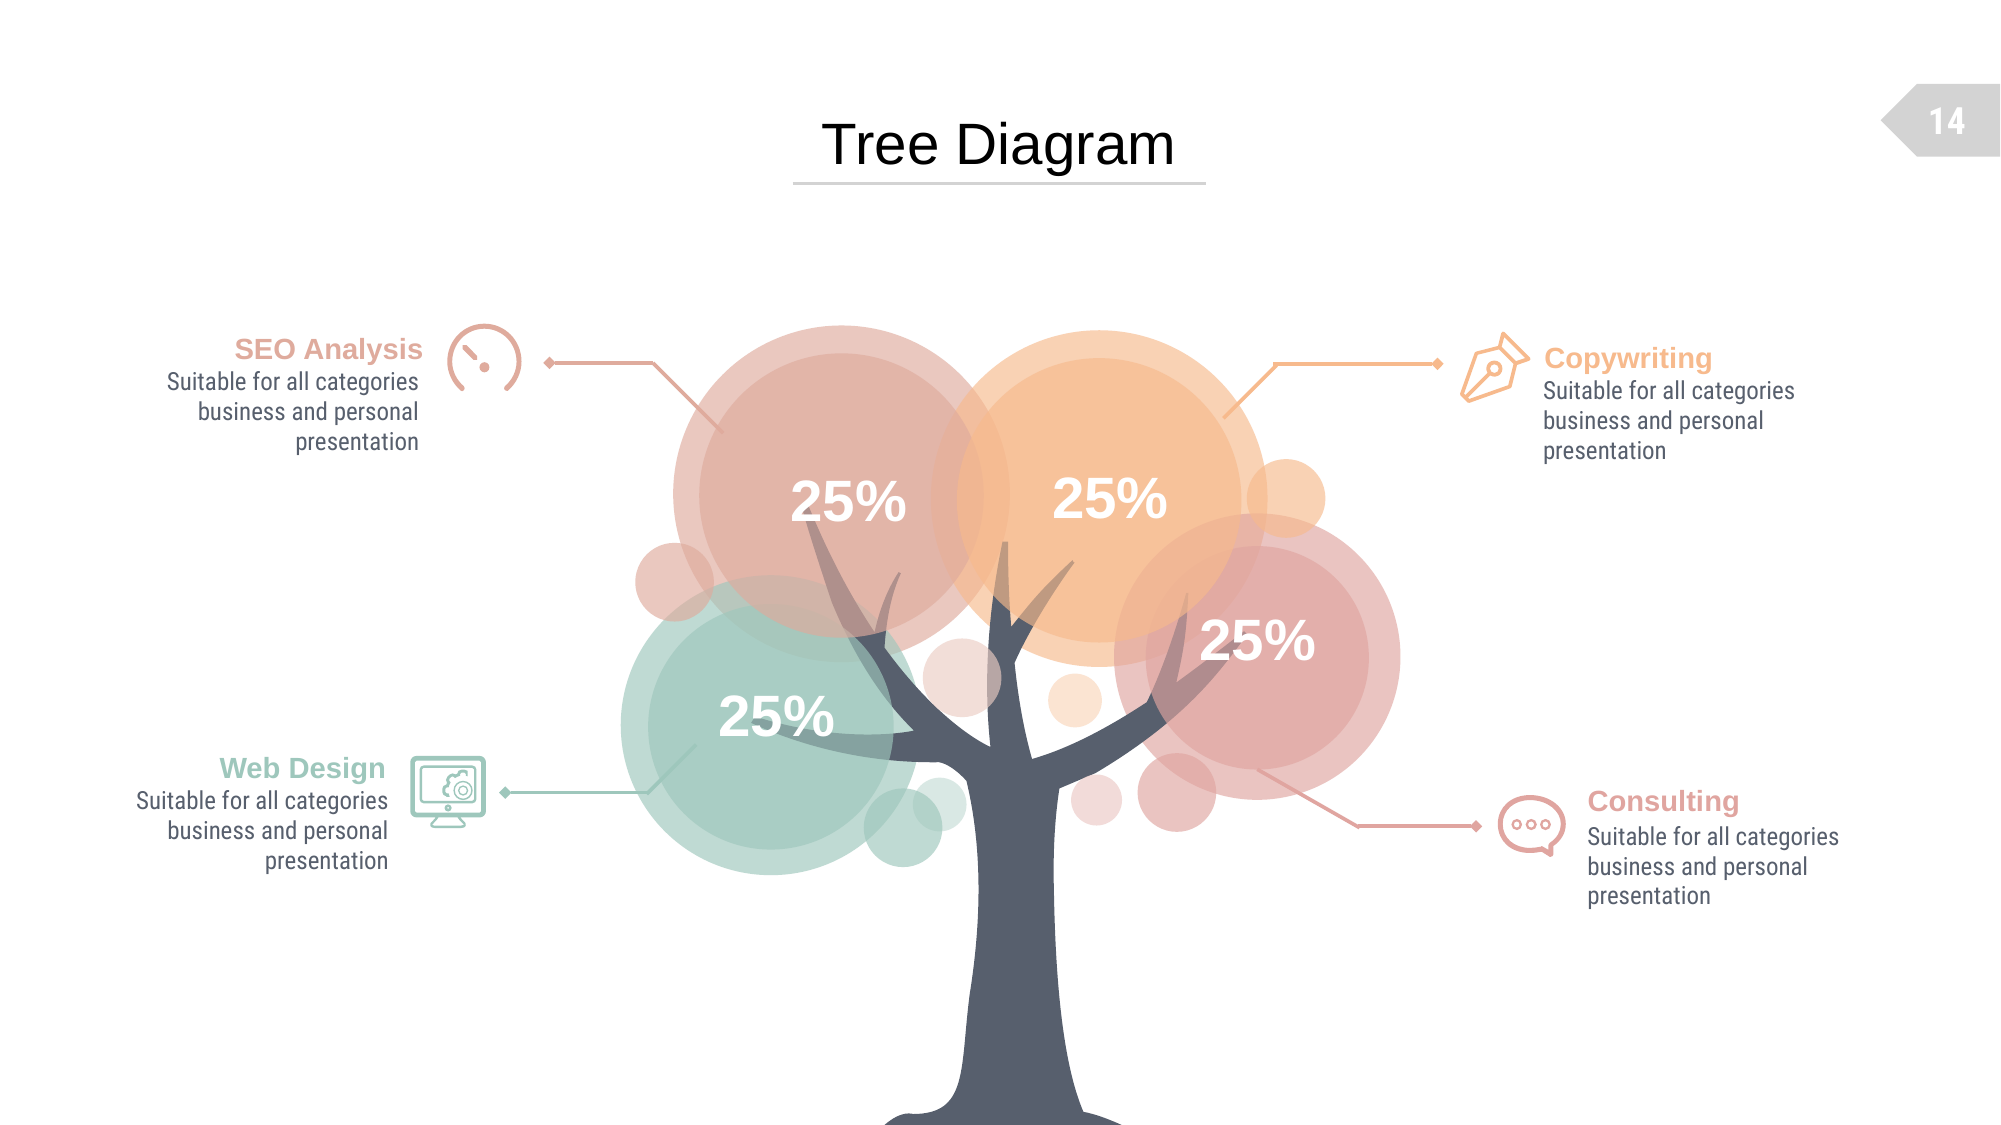

14
Tree Diagram
SEO Analysis

Copywriting

Suitable for all categories business and personal presentation
Suitable for all categories business and personal presentation
25%
25%

25%

25%

Web Design

Consulting
Suitable for all categories business and personal presentation

Suitable for all categories business and personal presentation